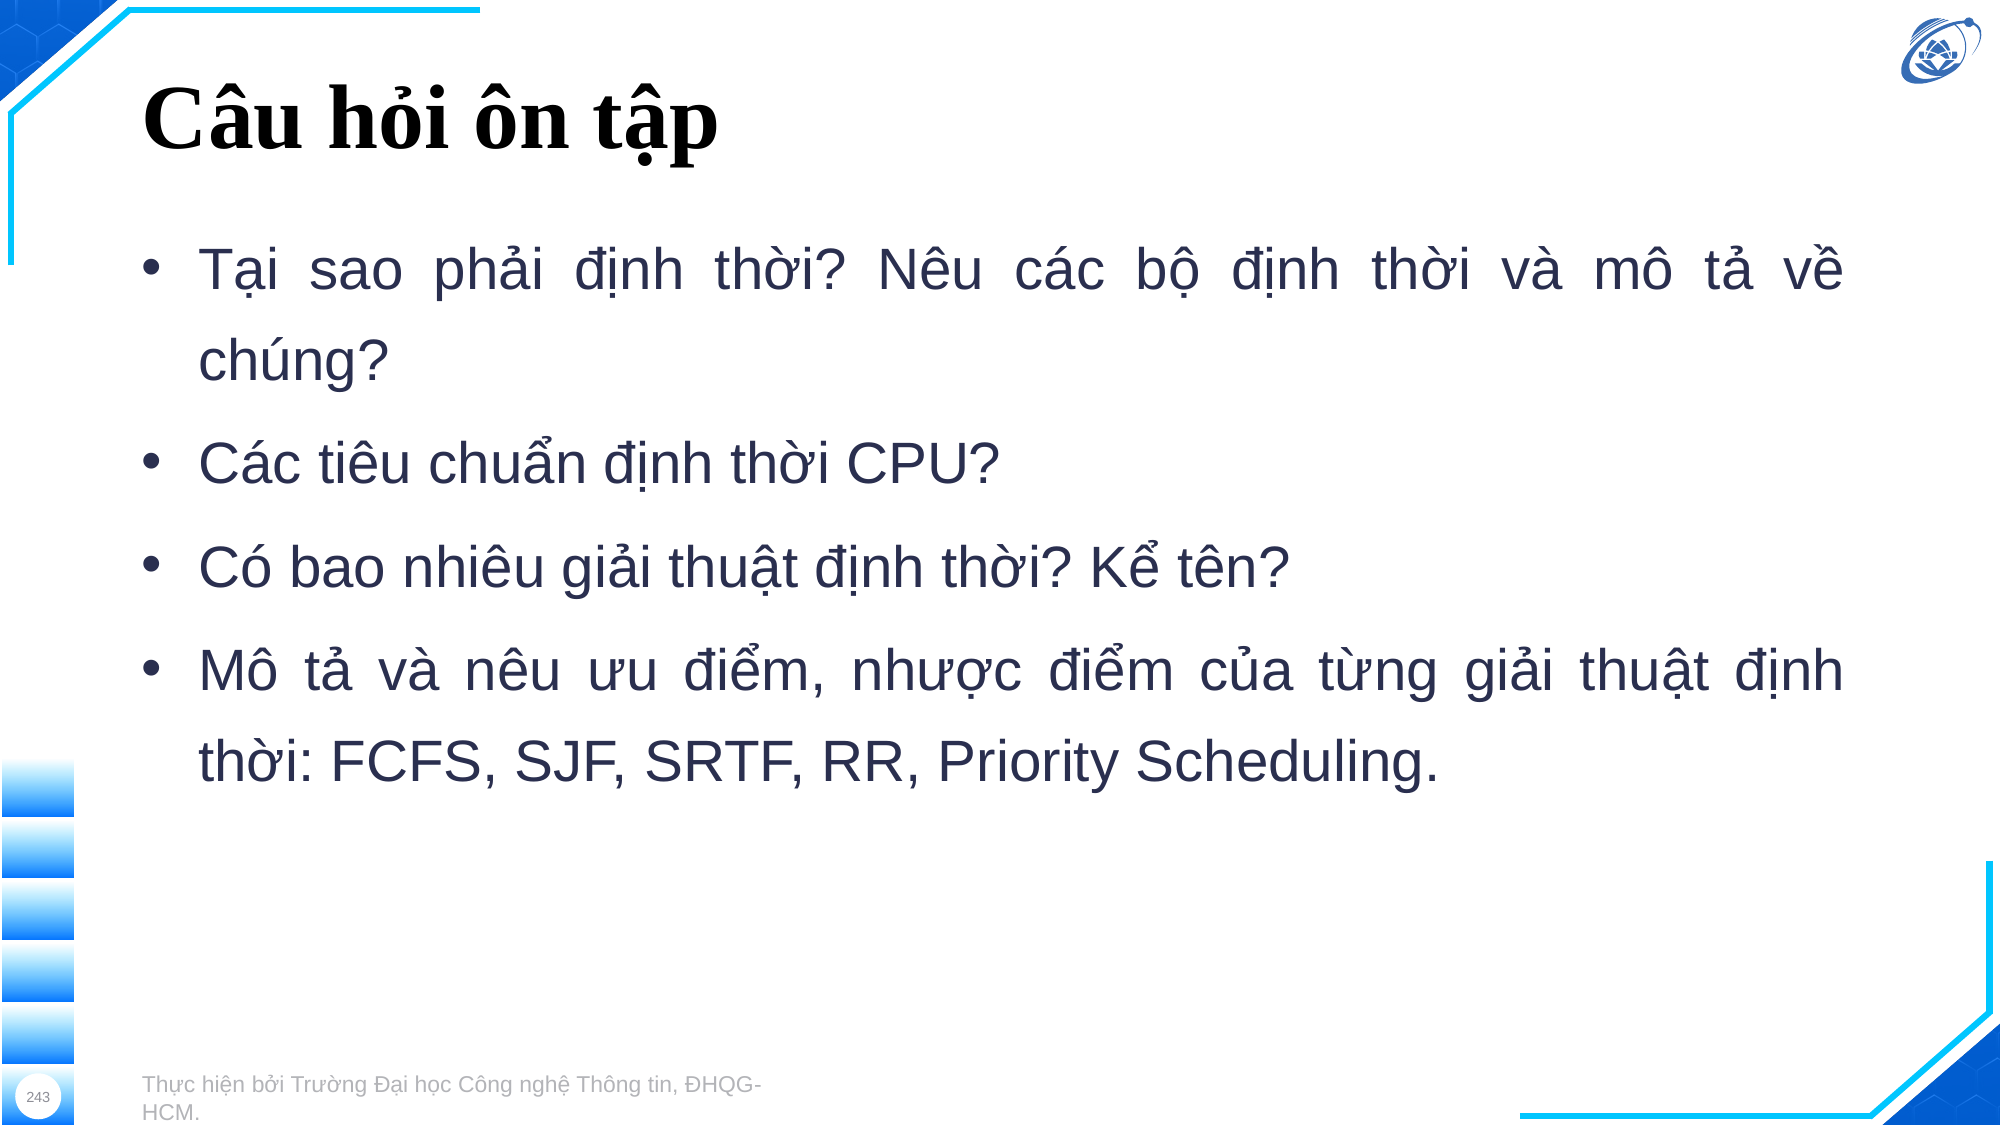

# Câu hỏi ôn tập
Tại sao phải định thời? Nêu các bộ định thời và mô tả về chúng?
Các tiêu chuẩn định thời CPU?
Có bao nhiêu giải thuật định thời? Kể tên?
Mô tả và nêu ưu điểm, nhược điểm của từng giải thuật định thời: FCFS, SJF, SRTF, RR, Priority Scheduling.

Thực hiện bởi Trường Đại học Công nghệ Thông tin, ĐHQG-HCM.
243